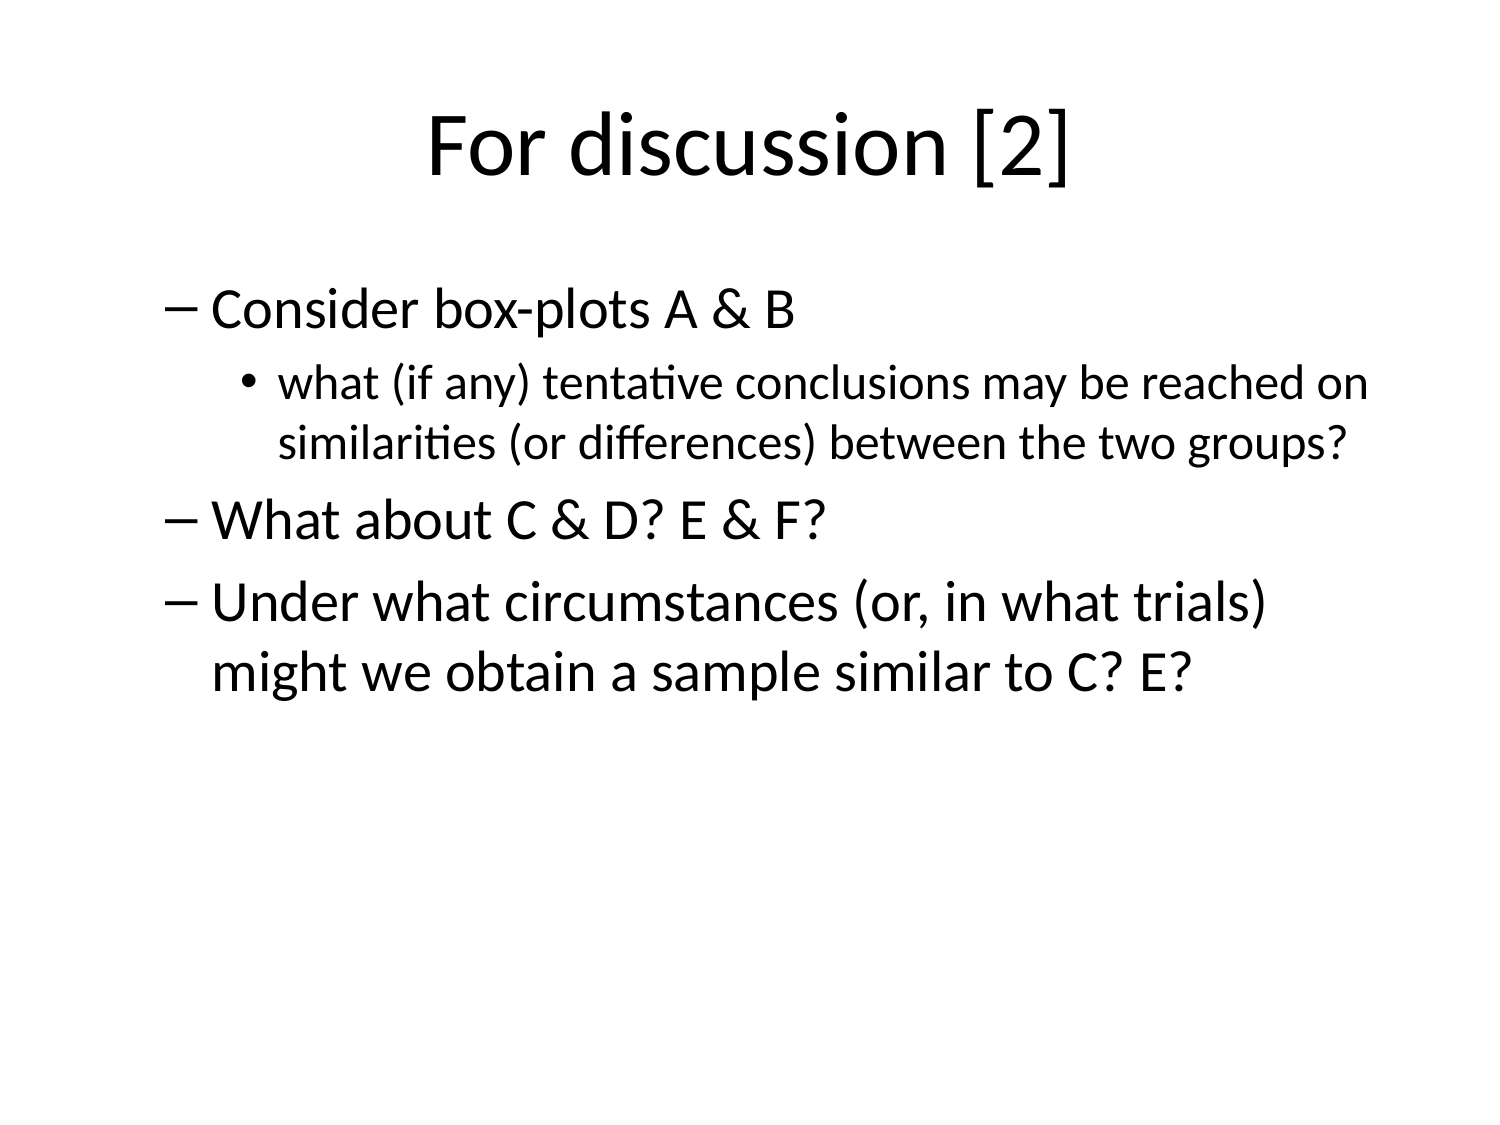

# For discussion [2]
Consider box-plots A & B
what (if any) tentative conclusions may be reached on similarities (or differences) between the two groups?
What about C & D? E & F?
Under what circumstances (or, in what trials) might we obtain a sample similar to C? E?